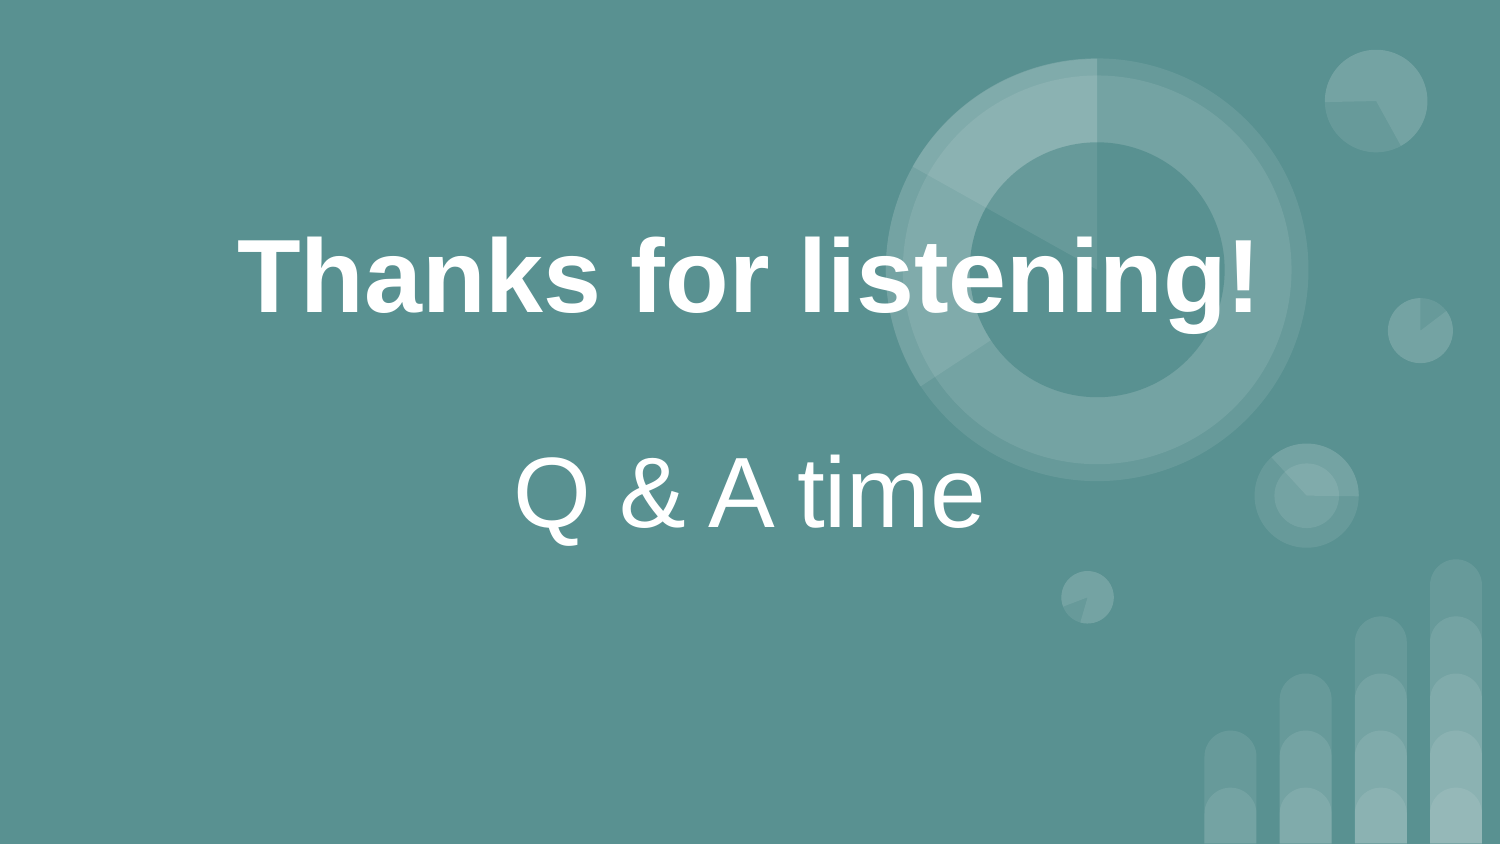

# Thanks for listening!
Q & A time